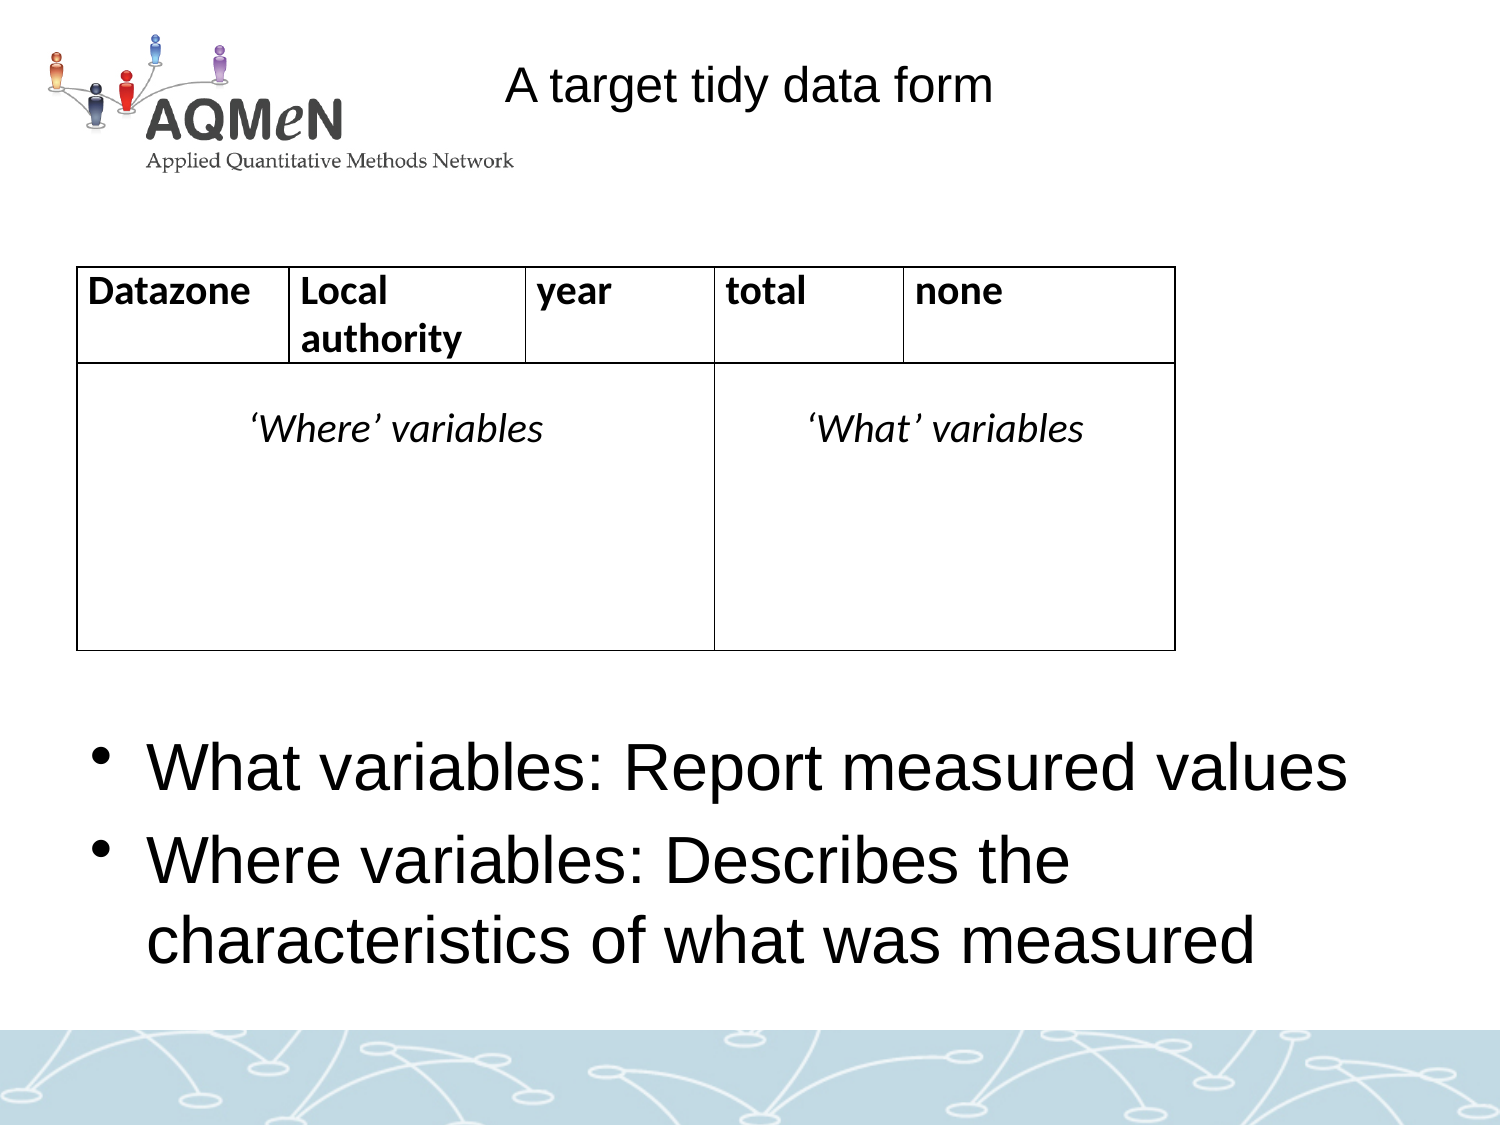

# A target tidy data form
| Datazone | Local authority | year | total | none |
| --- | --- | --- | --- | --- |
| ‘Where’ variables |  |  | ‘What’ variables |  |
What variables: Report measured values
Where variables: Describes the characteristics of what was measured